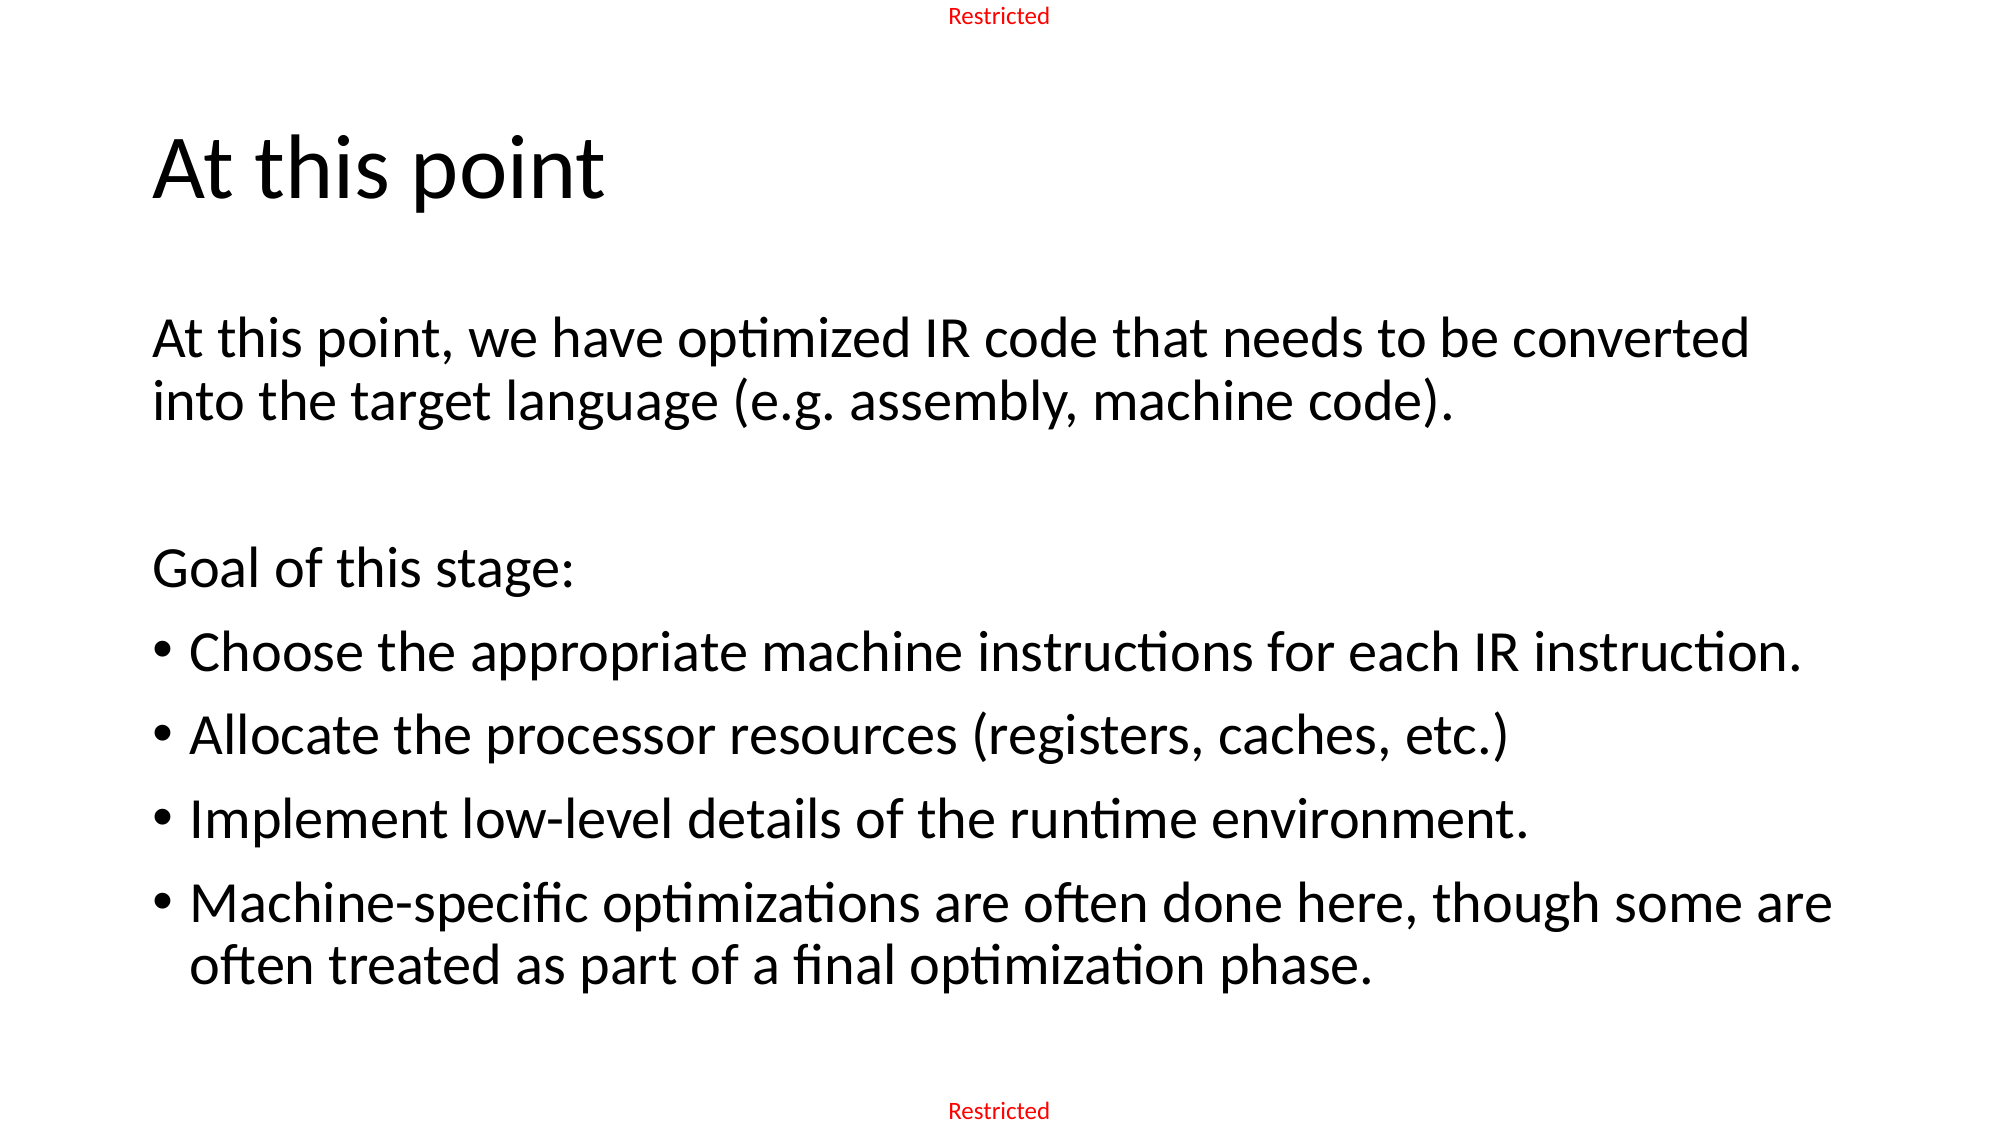

# At this point
At this point, we have optimized IR code that needs to be converted into the target language (e.g. assembly, machine code).

Goal of this stage:
Choose the appropriate machine instructions for each IR instruction.
Allocate the processor resources (registers, caches, etc.)
Implement low-level details of the runtime environment.
Machine-specific optimizations are often done here, though some are often treated as part of a final optimization phase.